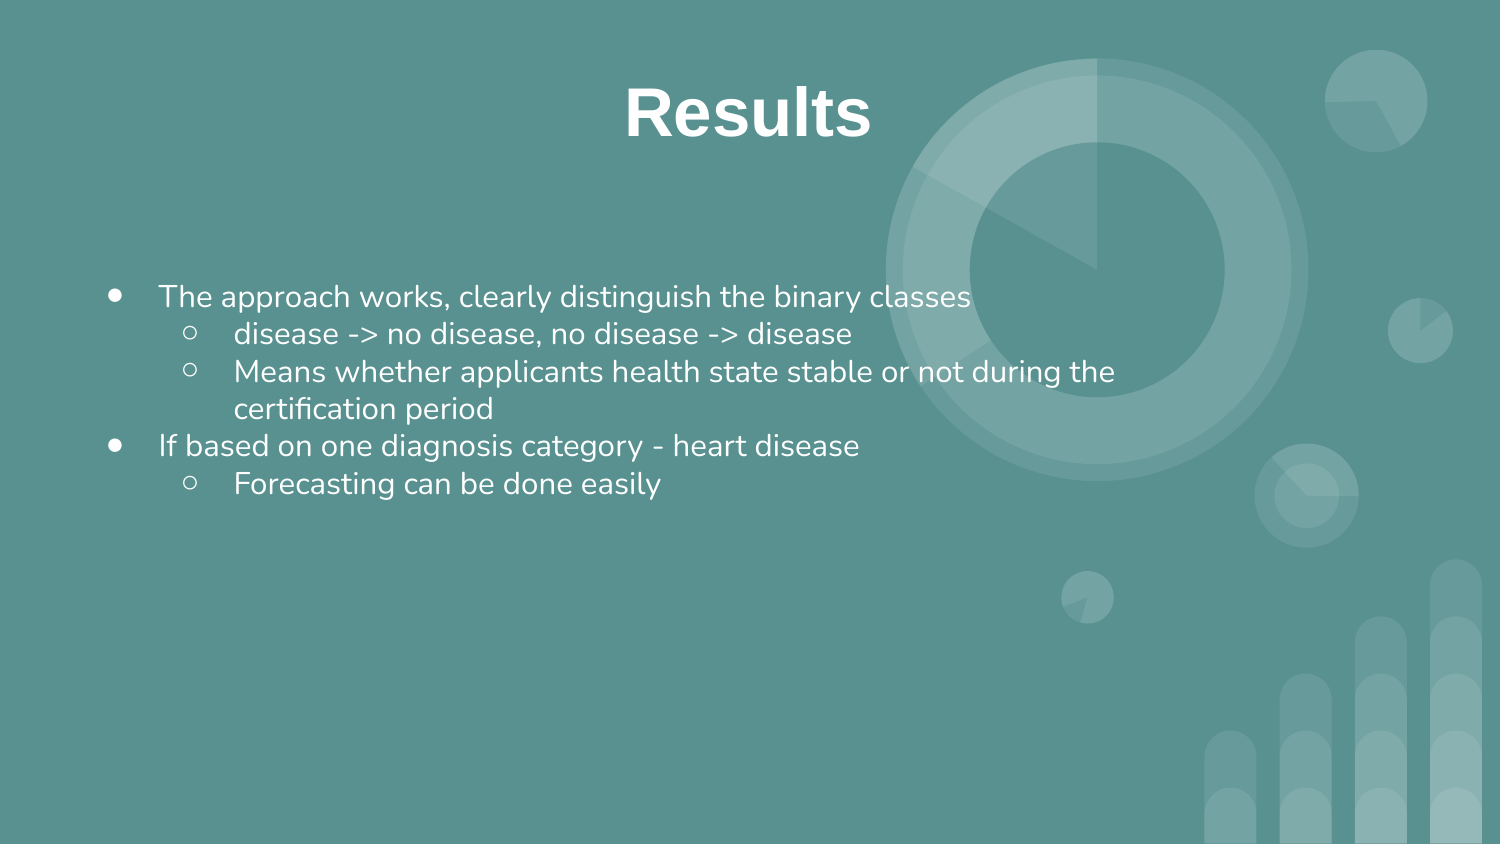

# Results
The approach works, clearly distinguish the binary classes
disease -> no disease, no disease -> disease
Means whether applicants health state stable or not during the certification period
If based on one diagnosis category - heart disease
Forecasting can be done easily